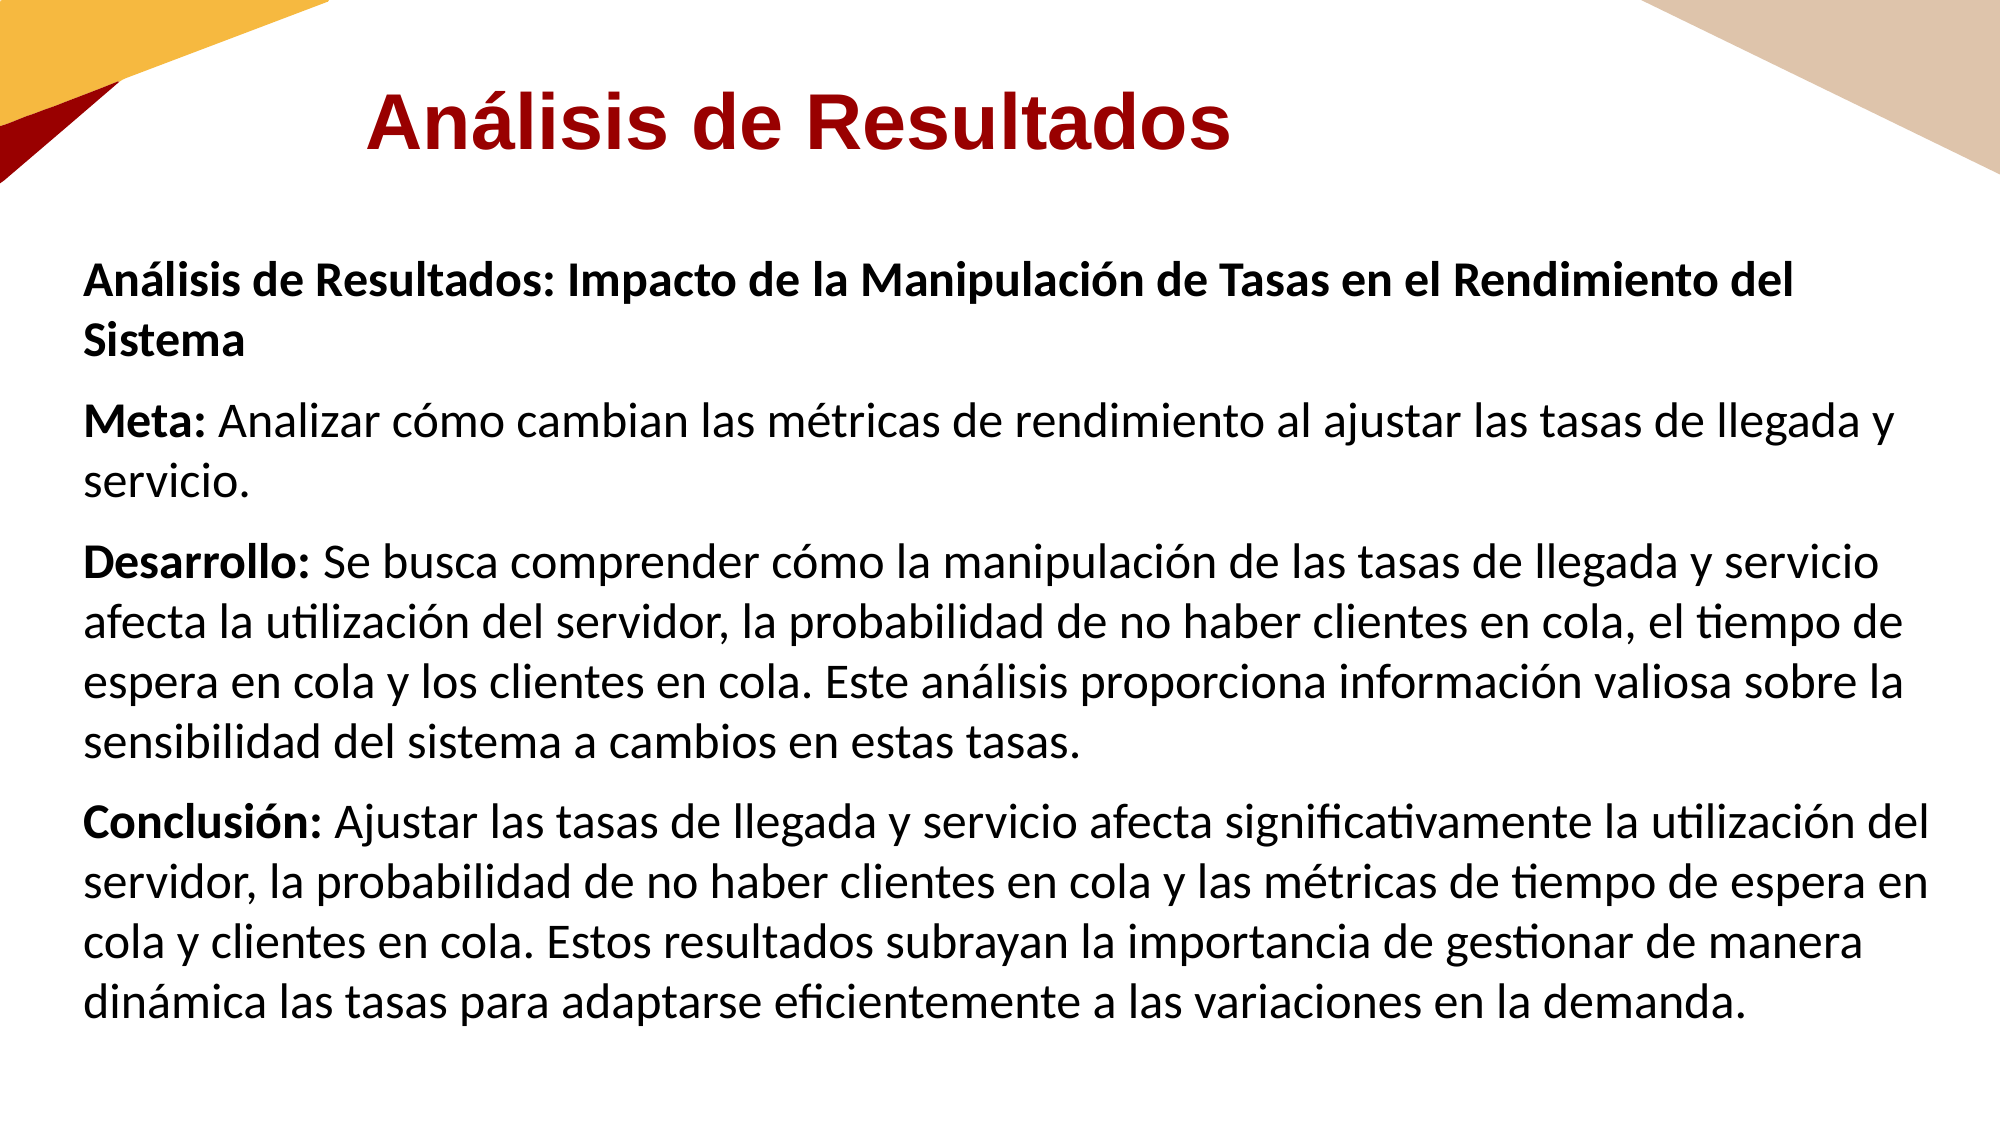

Análisis de Resultados
Análisis de Resultados: Impacto de la Manipulación de Tasas en el Rendimiento del Sistema
Meta: Analizar cómo cambian las métricas de rendimiento al ajustar las tasas de llegada y servicio.
Desarrollo: Se busca comprender cómo la manipulación de las tasas de llegada y servicio afecta la utilización del servidor, la probabilidad de no haber clientes en cola, el tiempo de espera en cola y los clientes en cola. Este análisis proporciona información valiosa sobre la sensibilidad del sistema a cambios en estas tasas.
Conclusión: Ajustar las tasas de llegada y servicio afecta significativamente la utilización del servidor, la probabilidad de no haber clientes en cola y las métricas de tiempo de espera en cola y clientes en cola. Estos resultados subrayan la importancia de gestionar de manera dinámica las tasas para adaptarse eficientemente a las variaciones en la demanda.